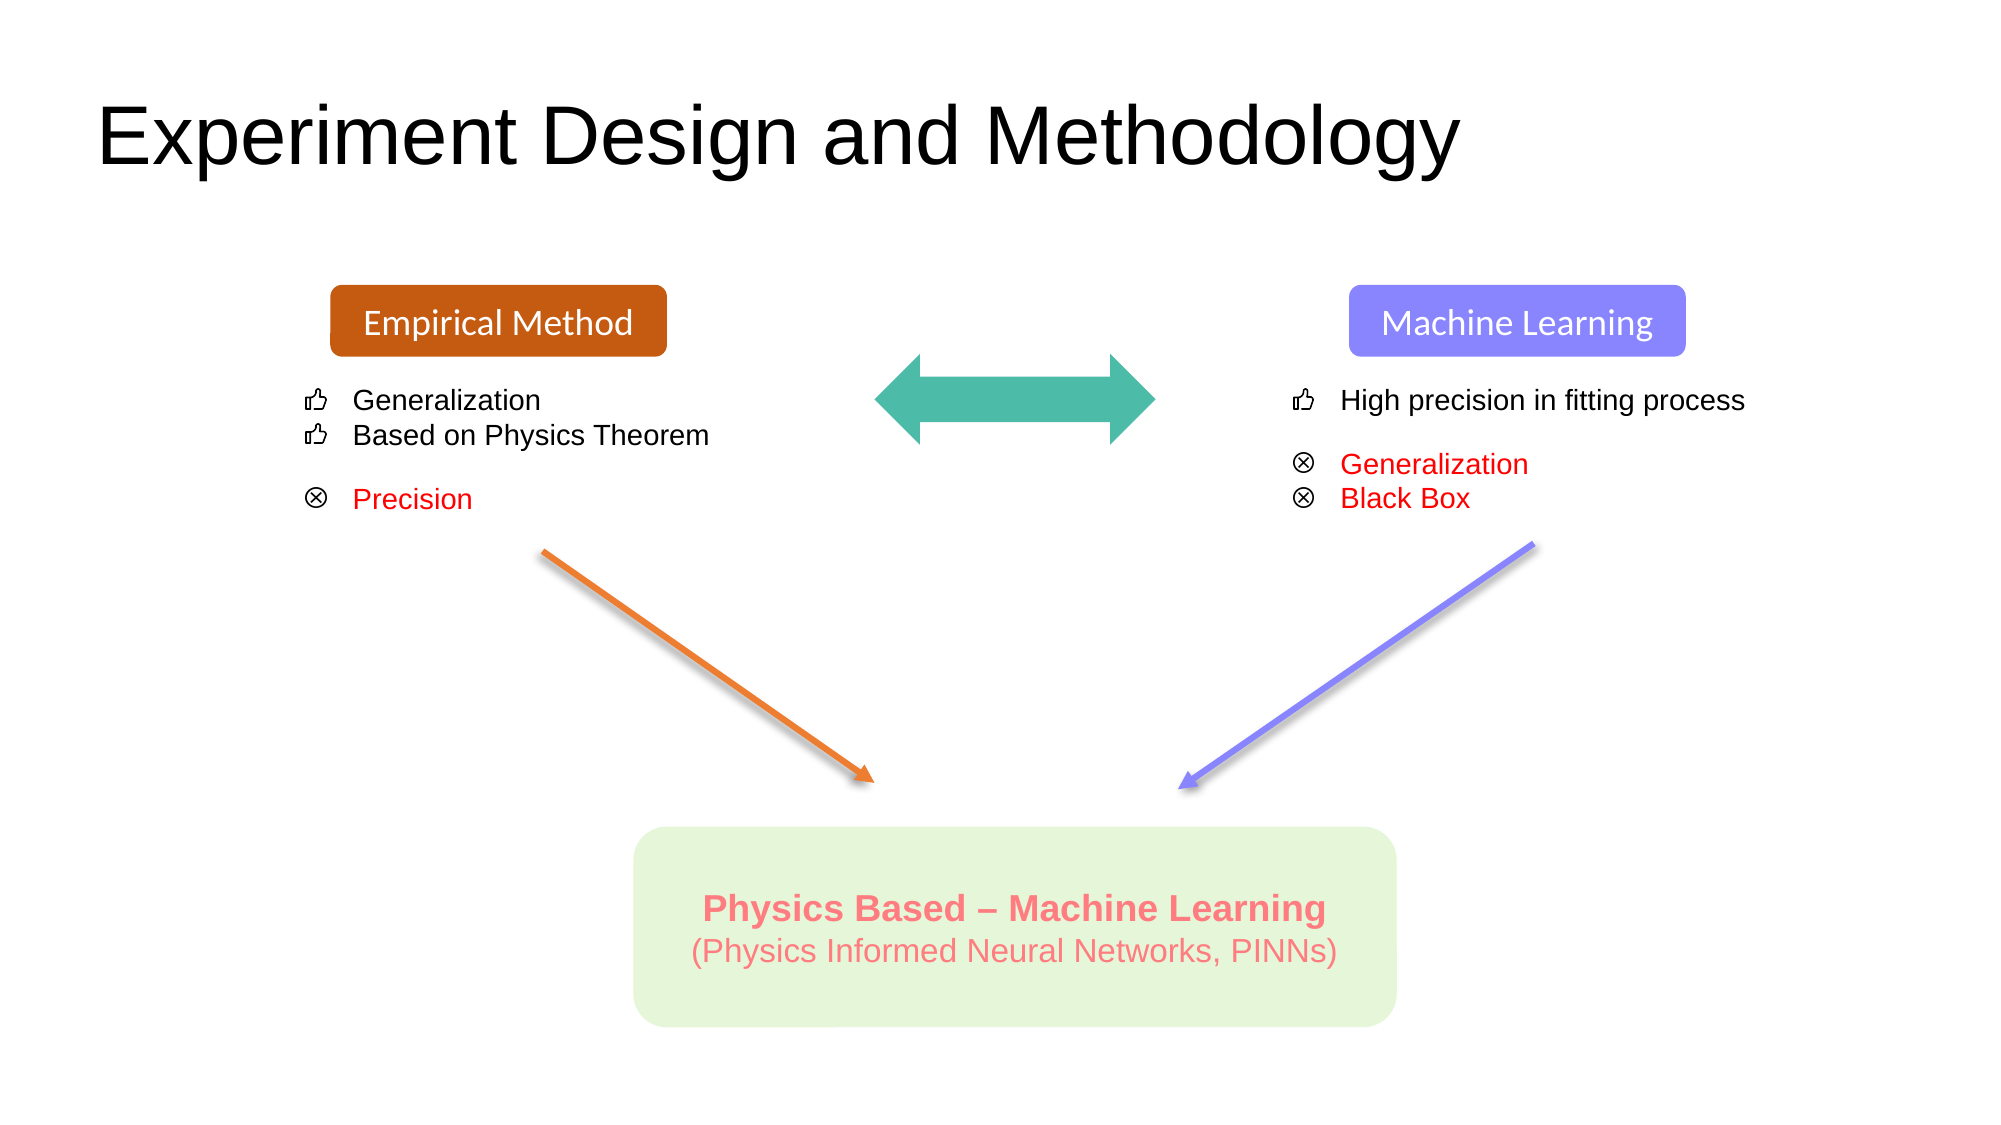

# Experiment Design and Methodology
Empirical Method
Machine Learning

Generalization
Based on Physics Theorem
High precision in fitting process
Generalization
Black Box
Precision
Physics Based – Machine Learning
(Physics Informed Neural Networks, PINNs)